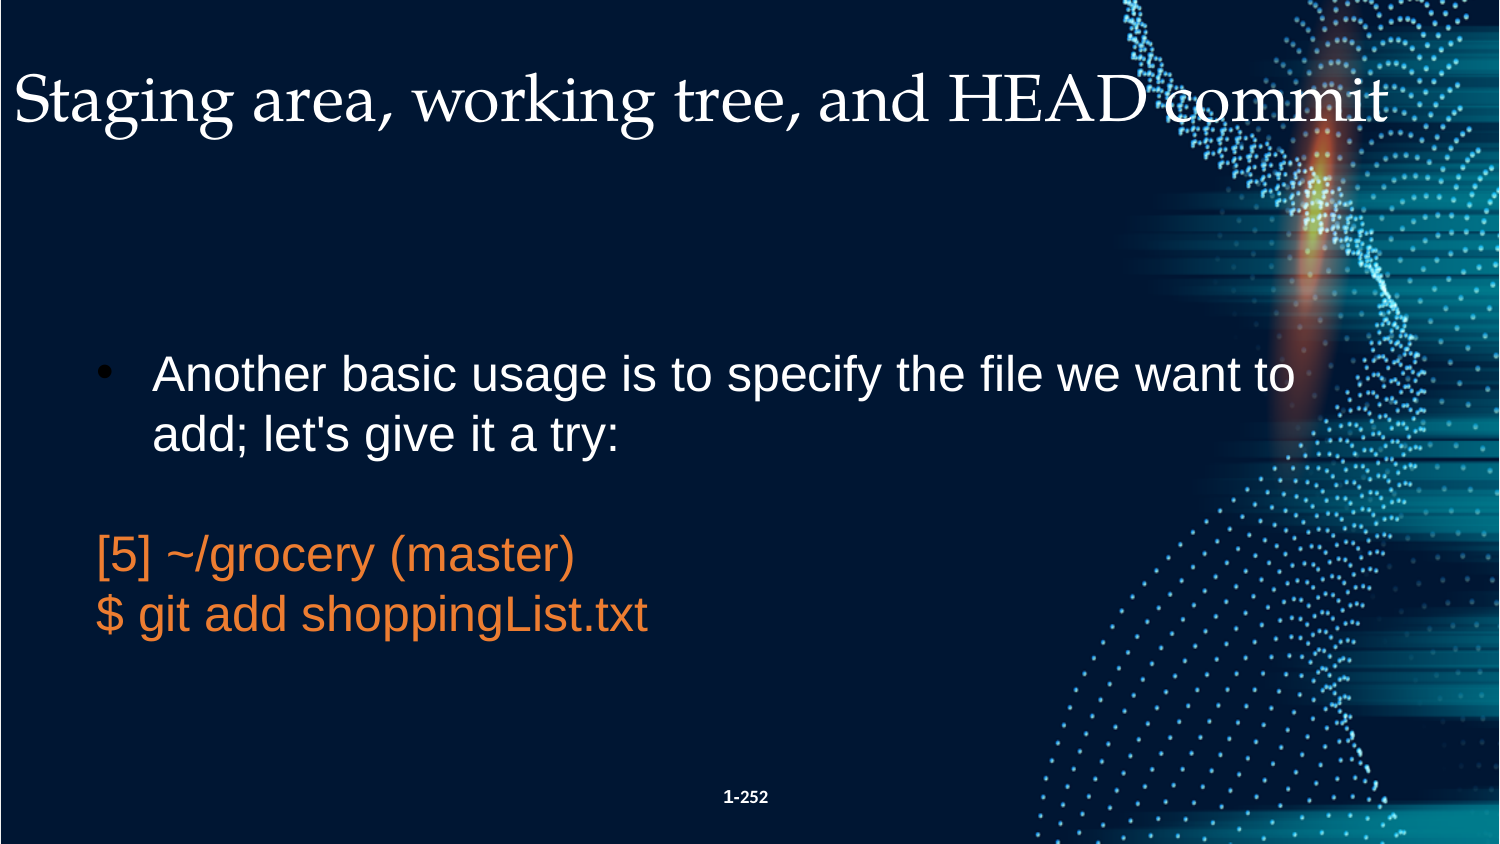

Staging area, working tree, and HEAD commit
Another basic usage is to specify the file we want to add; let's give it a try:

[5] ~/grocery (master)
$ git add shoppingList.txt
1-252